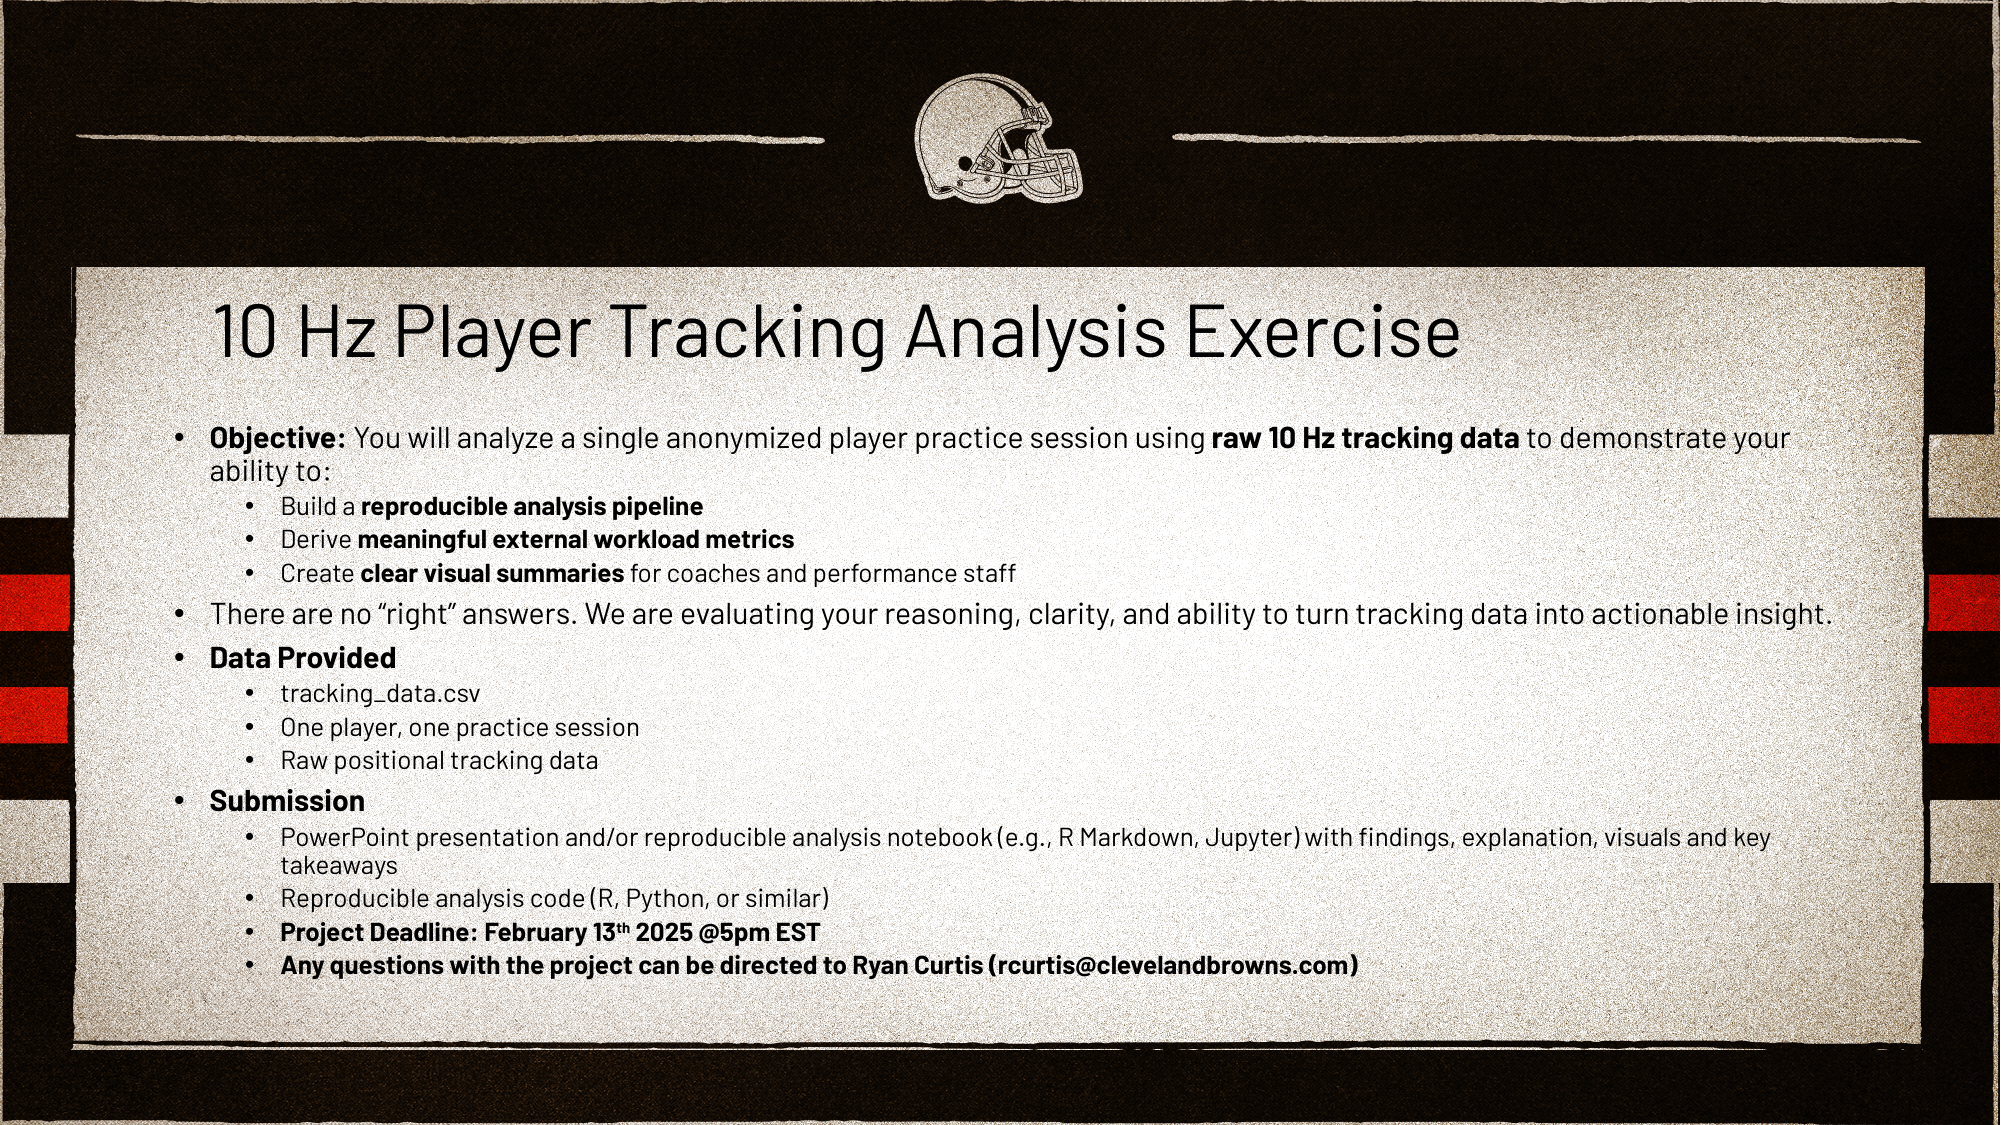

10 Hz Player Tracking Analysis Exercise
Objective: You will analyze a single anonymized player practice session using raw 10 Hz tracking data to demonstrate your ability to:
Build a reproducible analysis pipeline
Derive meaningful external workload metrics
Create clear visual summaries for coaches and performance staff
There are no “right” answers. We are evaluating your reasoning, clarity, and ability to turn tracking data into actionable insight.
Data Provided
tracking_data.csv
One player, one practice session
Raw positional tracking data
Submission
PowerPoint presentation and/or reproducible analysis notebook (e.g., R Markdown, Jupyter) with findings, explanation, visuals and key takeaways
Reproducible analysis code (R, Python, or similar)
Project Deadline: February 13th 2025 @5pm EST
Any questions with the project can be directed to Ryan Curtis (rcurtis@clevelandbrowns.com)